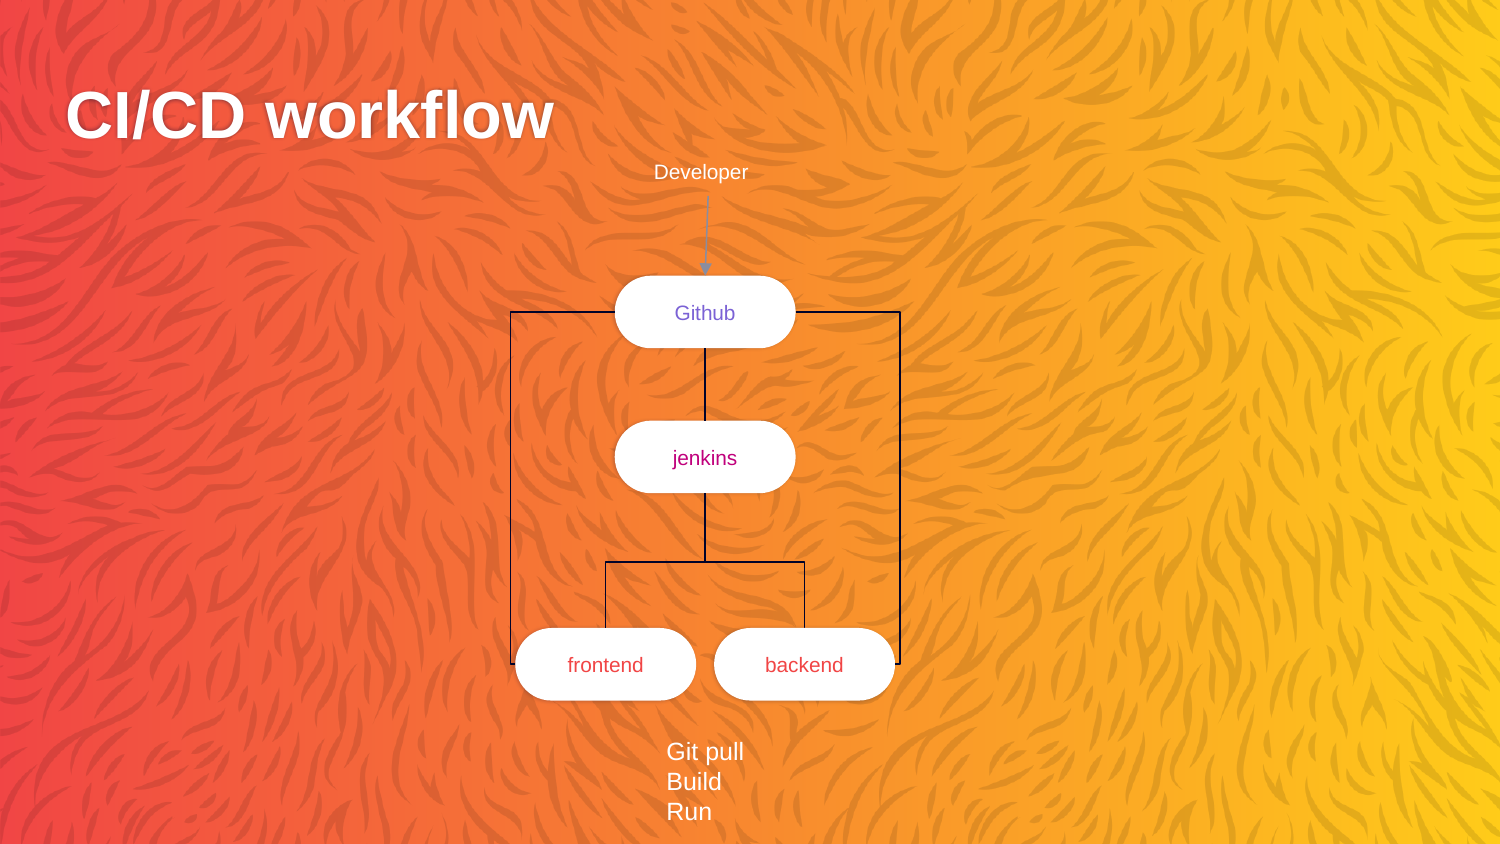

# CI/CD workflow
Developer
Github
jenkins
frontend
backend
Git pull
Build
Run